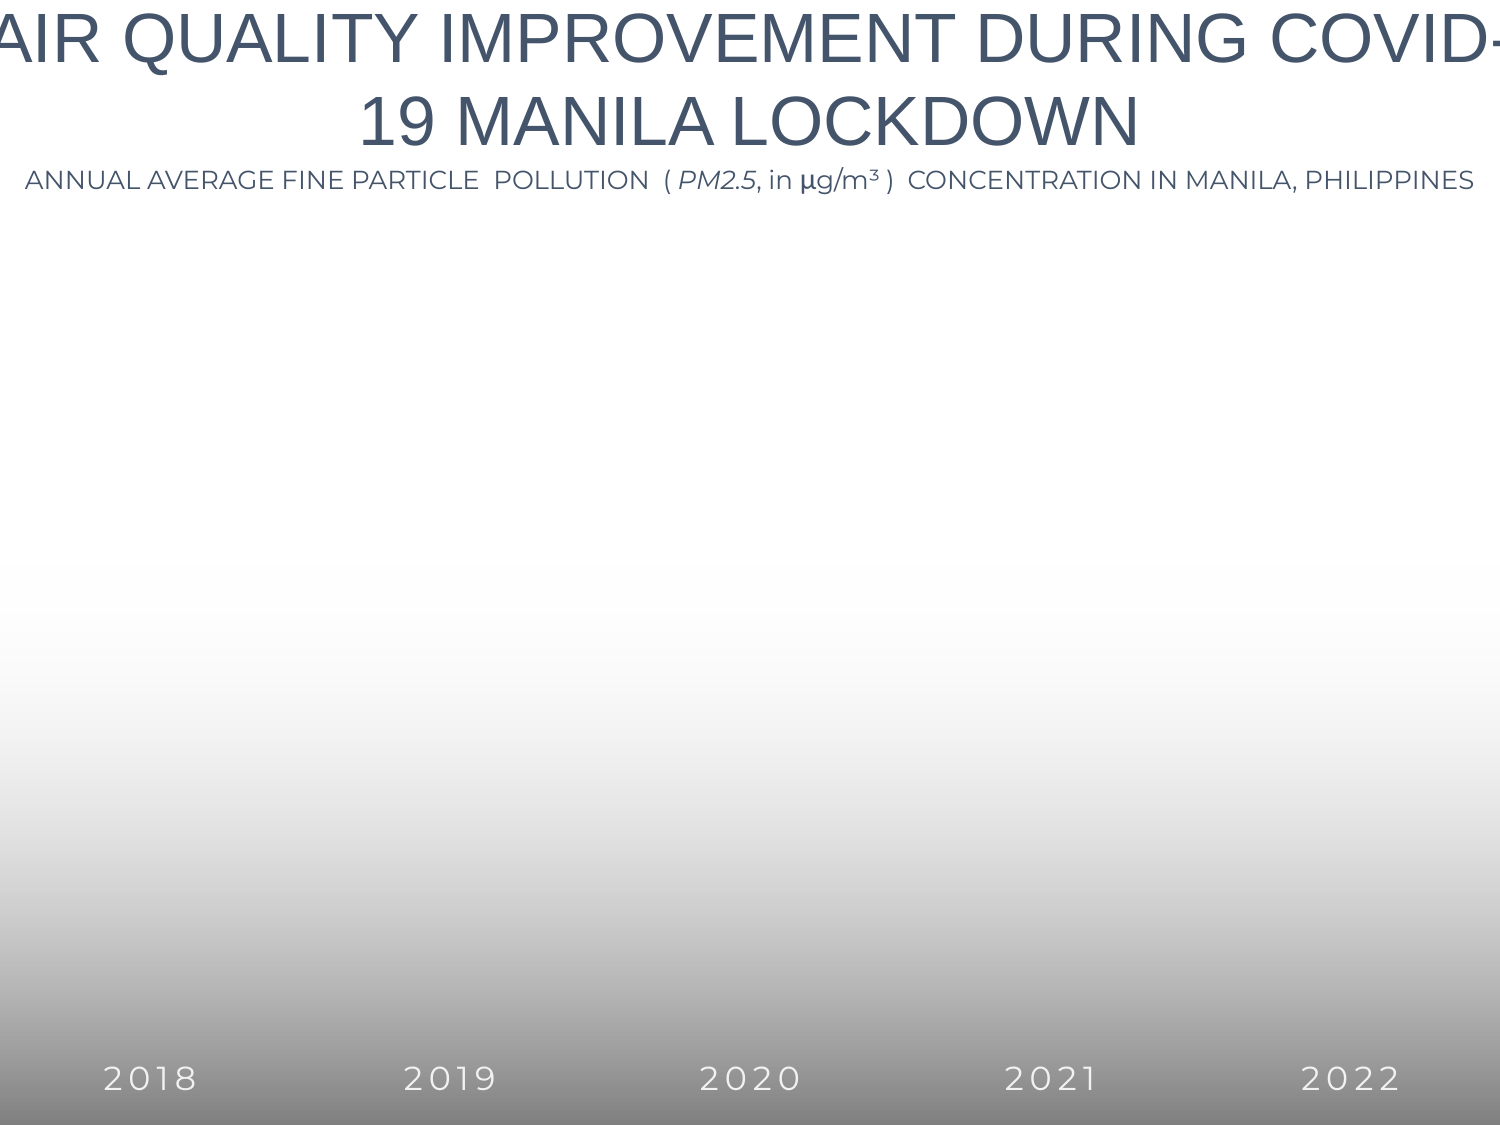

AIR QUALITY IMPROVEMENT DURING COVID-19 MANILA LOCKDOWN
ANNUAL AVERAGE FINE PARTICLE POLLUTION (PM2.5, in μg/m³) CONCENTRATION IN MANILA, PHILIPPINES
2018
2019
2020
2021
2022